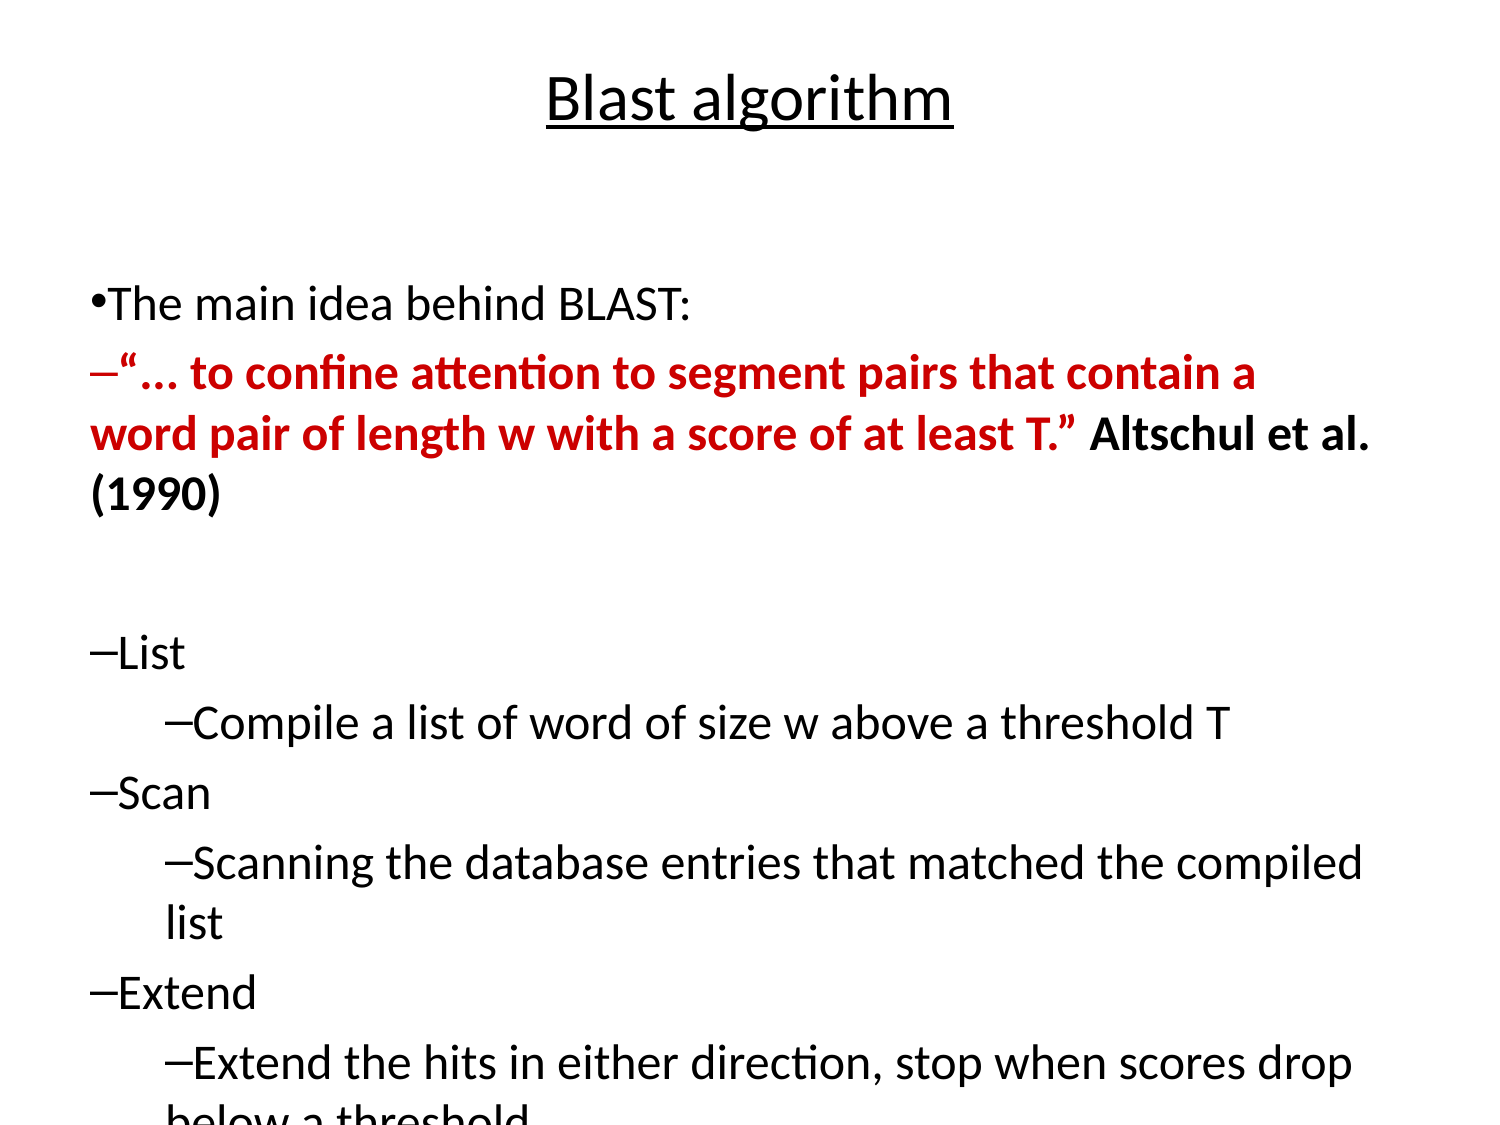

# Blast algorithm
The main idea behind BLAST:
“... to confine attention to segment pairs that contain a word pair of length w with a score of at least T.” Altschul et al. (1990)

List
Compile a list of word of size w above a threshold T
Scan
Scanning the database entries that matched the compiled list
Extend
Extend the hits in either direction, stop when scores drop below a threshold